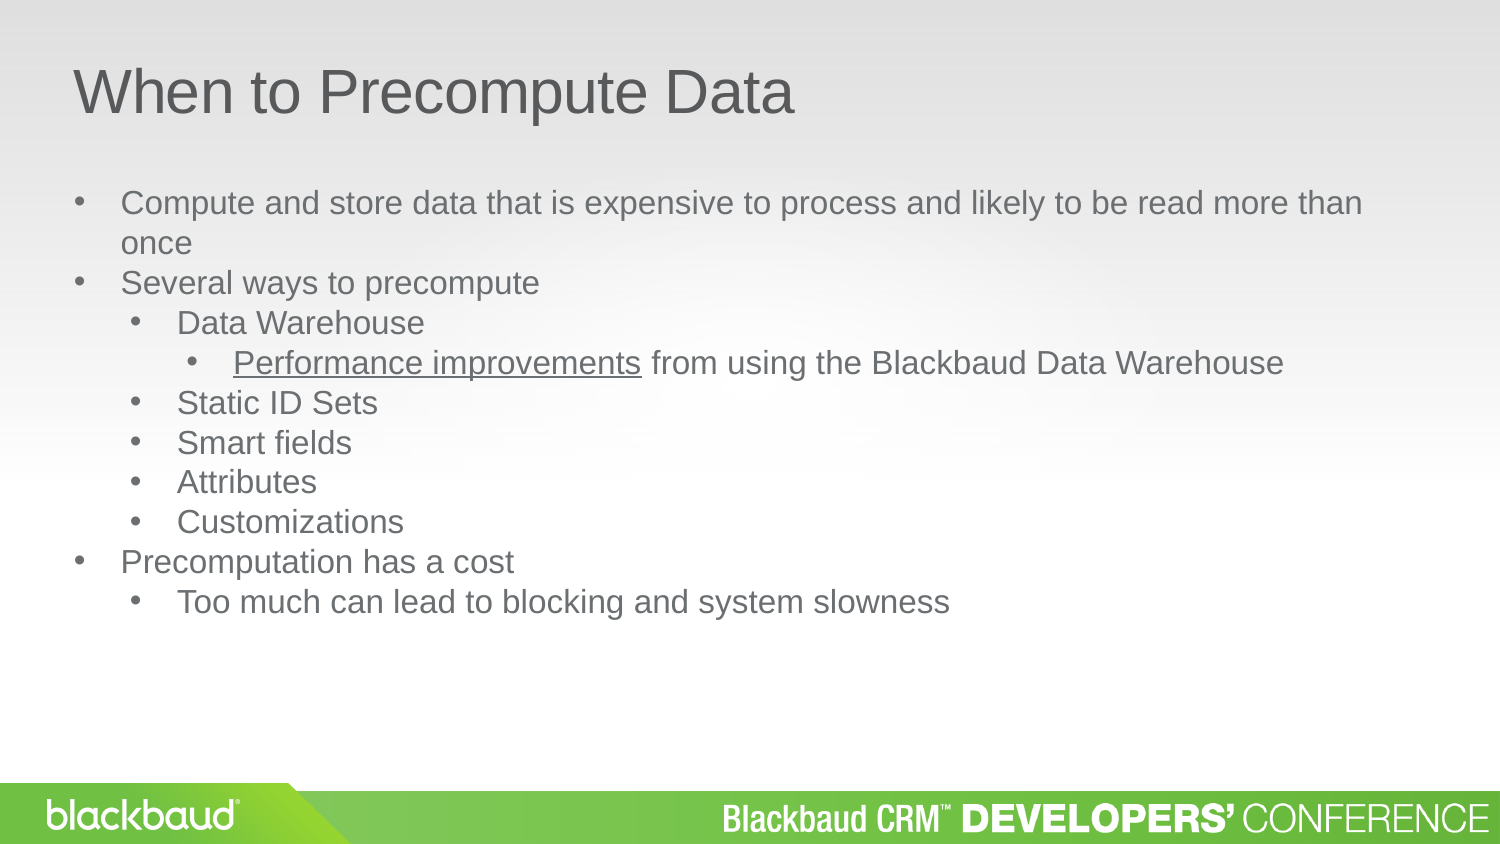

When to Precompute Data
Compute and store data that is expensive to process and likely to be read more than once
Several ways to precompute
Data Warehouse
Performance improvements from using the Blackbaud Data Warehouse
Static ID Sets
Smart fields
Attributes
Customizations
Precomputation has a cost
Too much can lead to blocking and system slowness